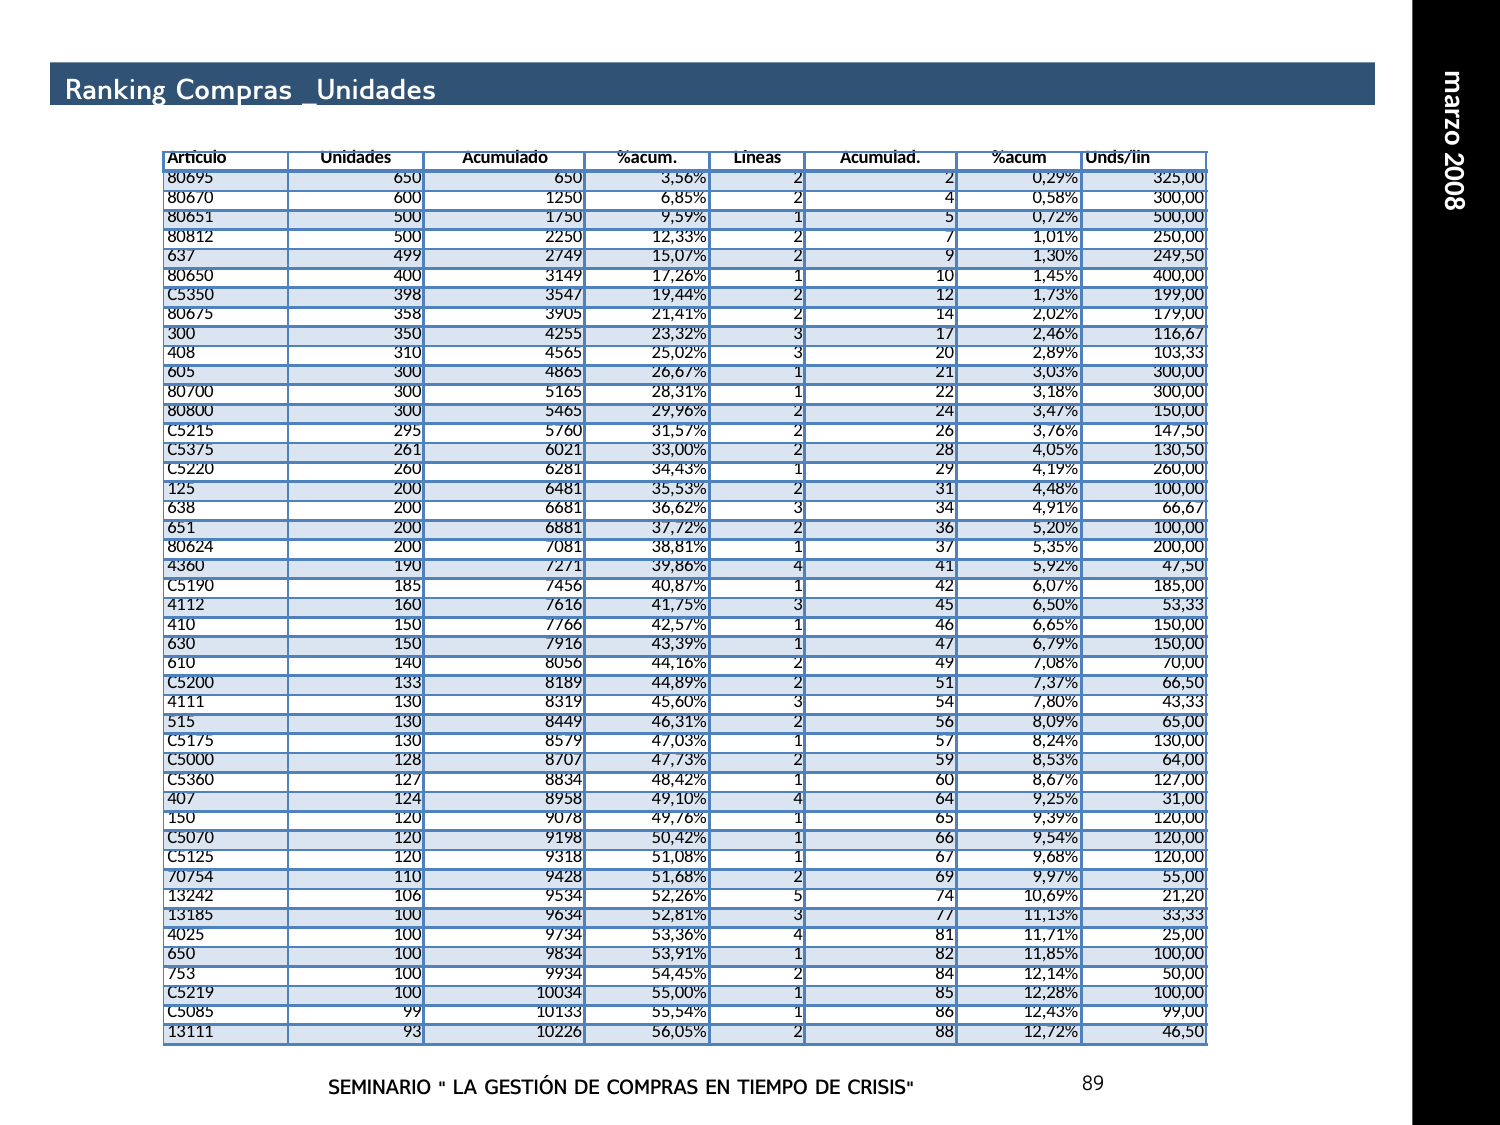

Ranking Compras _Unidades
marzo 2008
| Artículo | Unidades | Acumulado | %acum. | Líneas | Acumulad. | %acum | Unds/lin |
| --- | --- | --- | --- | --- | --- | --- | --- |
| 80695 | 650 | 650 | 3,56% | 2 | 2 | 0,29% | 325,00 |
| 80670 | 600 | 1250 | 6,85% | 2 | 4 | 0,58% | 300,00 |
| 80651 | 500 | 1750 | 9,59% | 1 | 5 | 0,72% | 500,00 |
| 80812 | 500 | 2250 | 12,33% | 2 | 7 | 1,01% | 250,00 |
| 637 | 499 | 2749 | 15,07% | 2 | 9 | 1,30% | 249,50 |
| 80650 | 400 | 3149 | 17,26% | 1 | 10 | 1,45% | 400,00 |
| C5350 | 398 | 3547 | 19,44% | 2 | 12 | 1,73% | 199,00 |
| 80675 | 358 | 3905 | 21,41% | 2 | 14 | 2,02% | 179,00 |
| 300 | 350 | 4255 | 23,32% | 3 | 17 | 2,46% | 116,67 |
| 408 | 310 | 4565 | 25,02% | 3 | 20 | 2,89% | 103,33 |
| 605 | 300 | 4865 | 26,67% | 1 | 21 | 3,03% | 300,00 |
| 80700 | 300 | 5165 | 28,31% | 1 | 22 | 3,18% | 300,00 |
| 80800 | 300 | 5465 | 29,96% | 2 | 24 | 3,47% | 150,00 |
| C5215 | 295 | 5760 | 31,57% | 2 | 26 | 3,76% | 147,50 |
| C5375 | 261 | 6021 | 33,00% | 2 | 28 | 4,05% | 130,50 |
| C5220 | 260 | 6281 | 34,43% | 1 | 29 | 4,19% | 260,00 |
| 125 | 200 | 6481 | 35,53% | 2 | 31 | 4,48% | 100,00 |
| 638 | 200 | 6681 | 36,62% | 3 | 34 | 4,91% | 66,67 |
| 651 | 200 | 6881 | 37,72% | 2 | 36 | 5,20% | 100,00 |
| 80624 | 200 | 7081 | 38,81% | 1 | 37 | 5,35% | 200,00 |
| 4360 | 190 | 7271 | 39,86% | 4 | 41 | 5,92% | 47,50 |
| C5190 | 185 | 7456 | 40,87% | 1 | 42 | 6,07% | 185,00 |
| 4112 | 160 | 7616 | 41,75% | 3 | 45 | 6,50% | 53,33 |
| 410 | 150 | 7766 | 42,57% | 1 | 46 | 6,65% | 150,00 |
| 630 | 150 | 7916 | 43,39% | 1 | 47 | 6,79% | 150,00 |
| 610 | 140 | 8056 | 44,16% | 2 | 49 | 7,08% | 70,00 |
| C5200 | 133 | 8189 | 44,89% | 2 | 51 | 7,37% | 66,50 |
| 4111 | 130 | 8319 | 45,60% | 3 | 54 | 7,80% | 43,33 |
| 515 | 130 | 8449 | 46,31% | 2 | 56 | 8,09% | 65,00 |
| C5175 | 130 | 8579 | 47,03% | 1 | 57 | 8,24% | 130,00 |
| C5000 | 128 | 8707 | 47,73% | 2 | 59 | 8,53% | 64,00 |
| C5360 | 127 | 8834 | 48,42% | 1 | 60 | 8,67% | 127,00 |
| 407 | 124 | 8958 | 49,10% | 4 | 64 | 9,25% | 31,00 |
| 150 | 120 | 9078 | 49,76% | 1 | 65 | 9,39% | 120,00 |
| C5070 | 120 | 9198 | 50,42% | 1 | 66 | 9,54% | 120,00 |
| C5125 | 120 | 9318 | 51,08% | 1 | 67 | 9,68% | 120,00 |
| 70754 | 110 | 9428 | 51,68% | 2 | 69 | 9,97% | 55,00 |
| 13242 | 106 | 9534 | 52,26% | 5 | 74 | 10,69% | 21,20 |
| 13185 | 100 | 9634 | 52,81% | 3 | 77 | 11,13% | 33,33 |
| 4025 | 100 | 9734 | 53,36% | 4 | 81 | 11,71% | 25,00 |
| 650 | 100 | 9834 | 53,91% | 1 | 82 | 11,85% | 100,00 |
| 753 | 100 | 9934 | 54,45% | 2 | 84 | 12,14% | 50,00 |
| C5219 | 100 | 10034 | 55,00% | 1 | 85 | 12,28% | 100,00 |
| C5085 | 99 | 10133 | 55,54% | 1 | 86 | 12,43% | 99,00 |
| 13111 | 93 | 10226 | 56,05% | 2 | 88 | 12,72% | 46,50 |
89
SEMINARIO " LA GESTIÓN DE COMPRAS EN TIEMPO DE CRISIS"